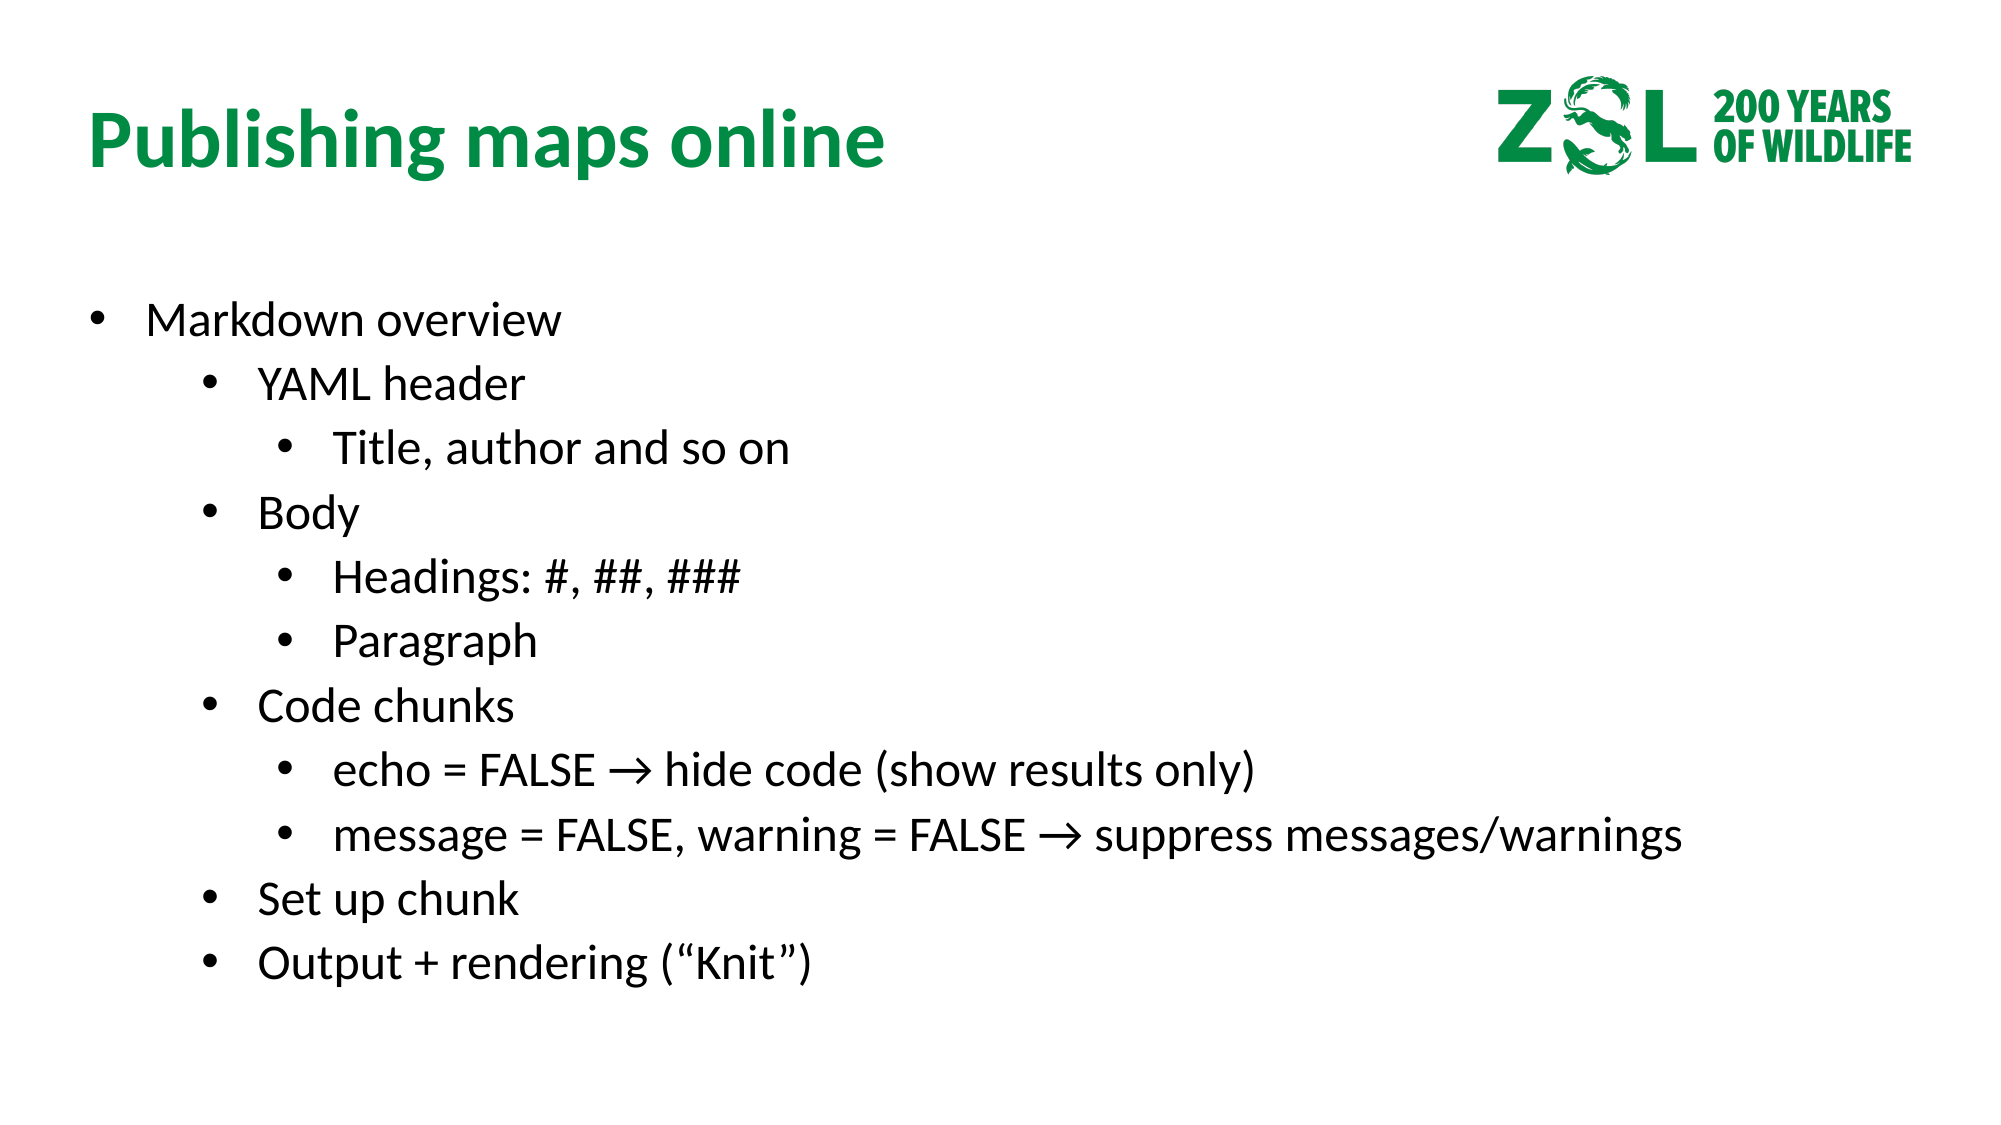

# Publishing maps online
Markdown overview
YAML header
Title, author and so on
Body
Headings: #, ##, ###
Paragraph
Code chunks
echo = FALSE → hide code (show results only)
message = FALSE, warning = FALSE → suppress messages/warnings
Set up chunk
Output + rendering (“Knit”)